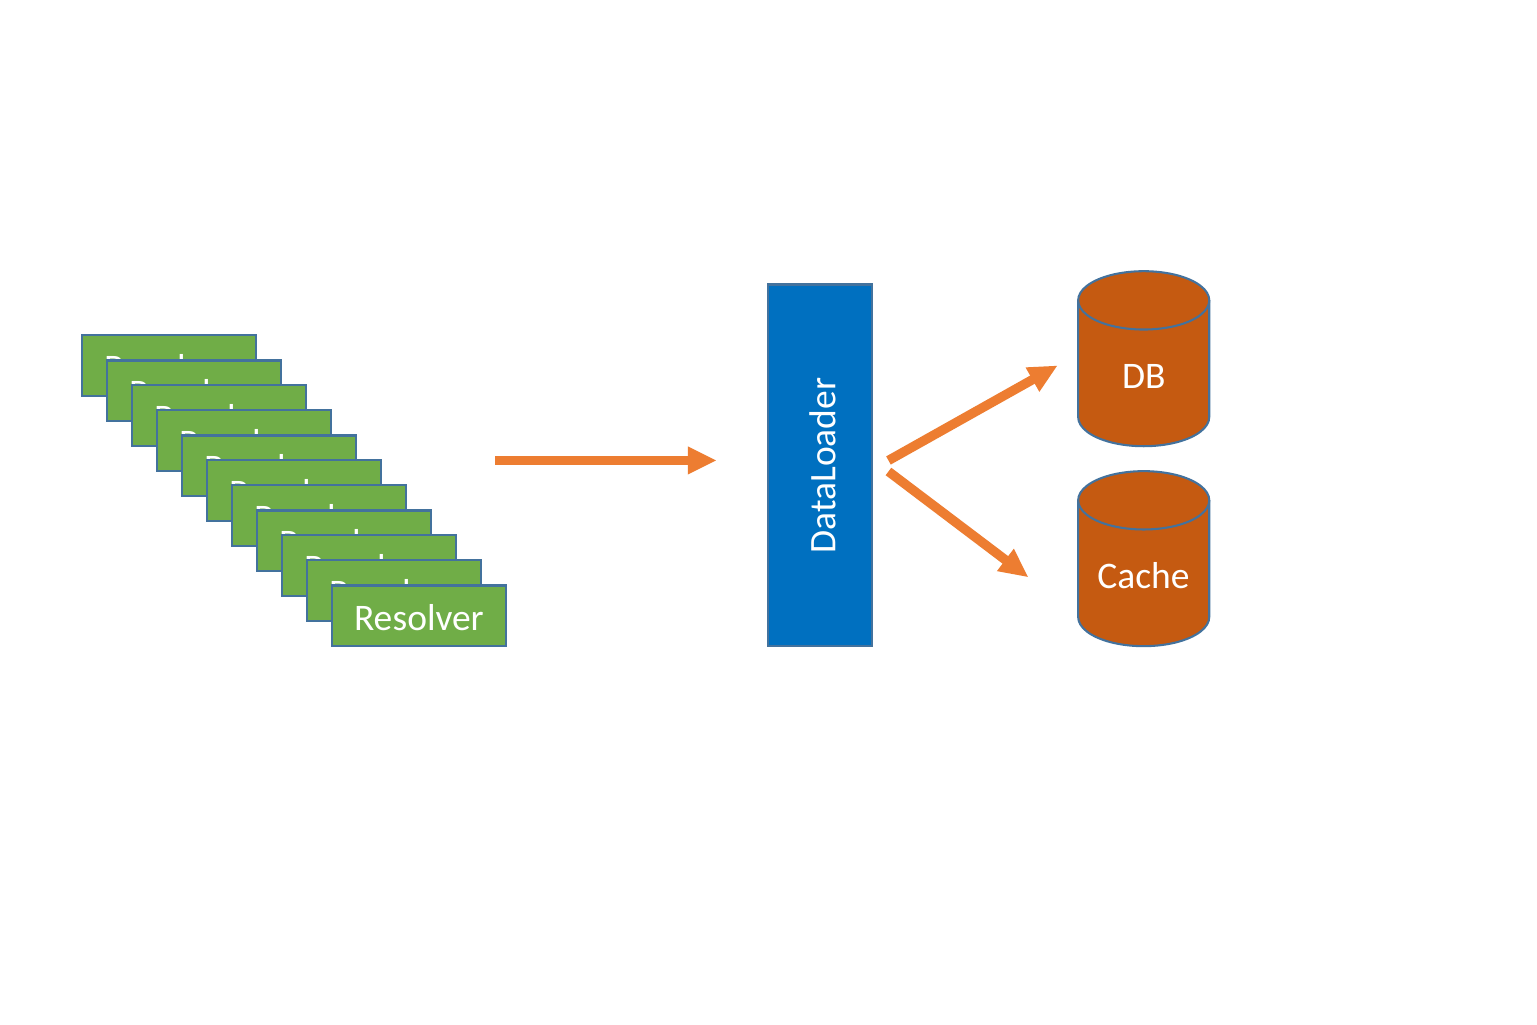

DB
Resolver
Resolver
Resolver
Resolver
DataLoader
Resolver
Resolver
Cache
Resolver
Resolver
Resolver
Resolver
Resolver